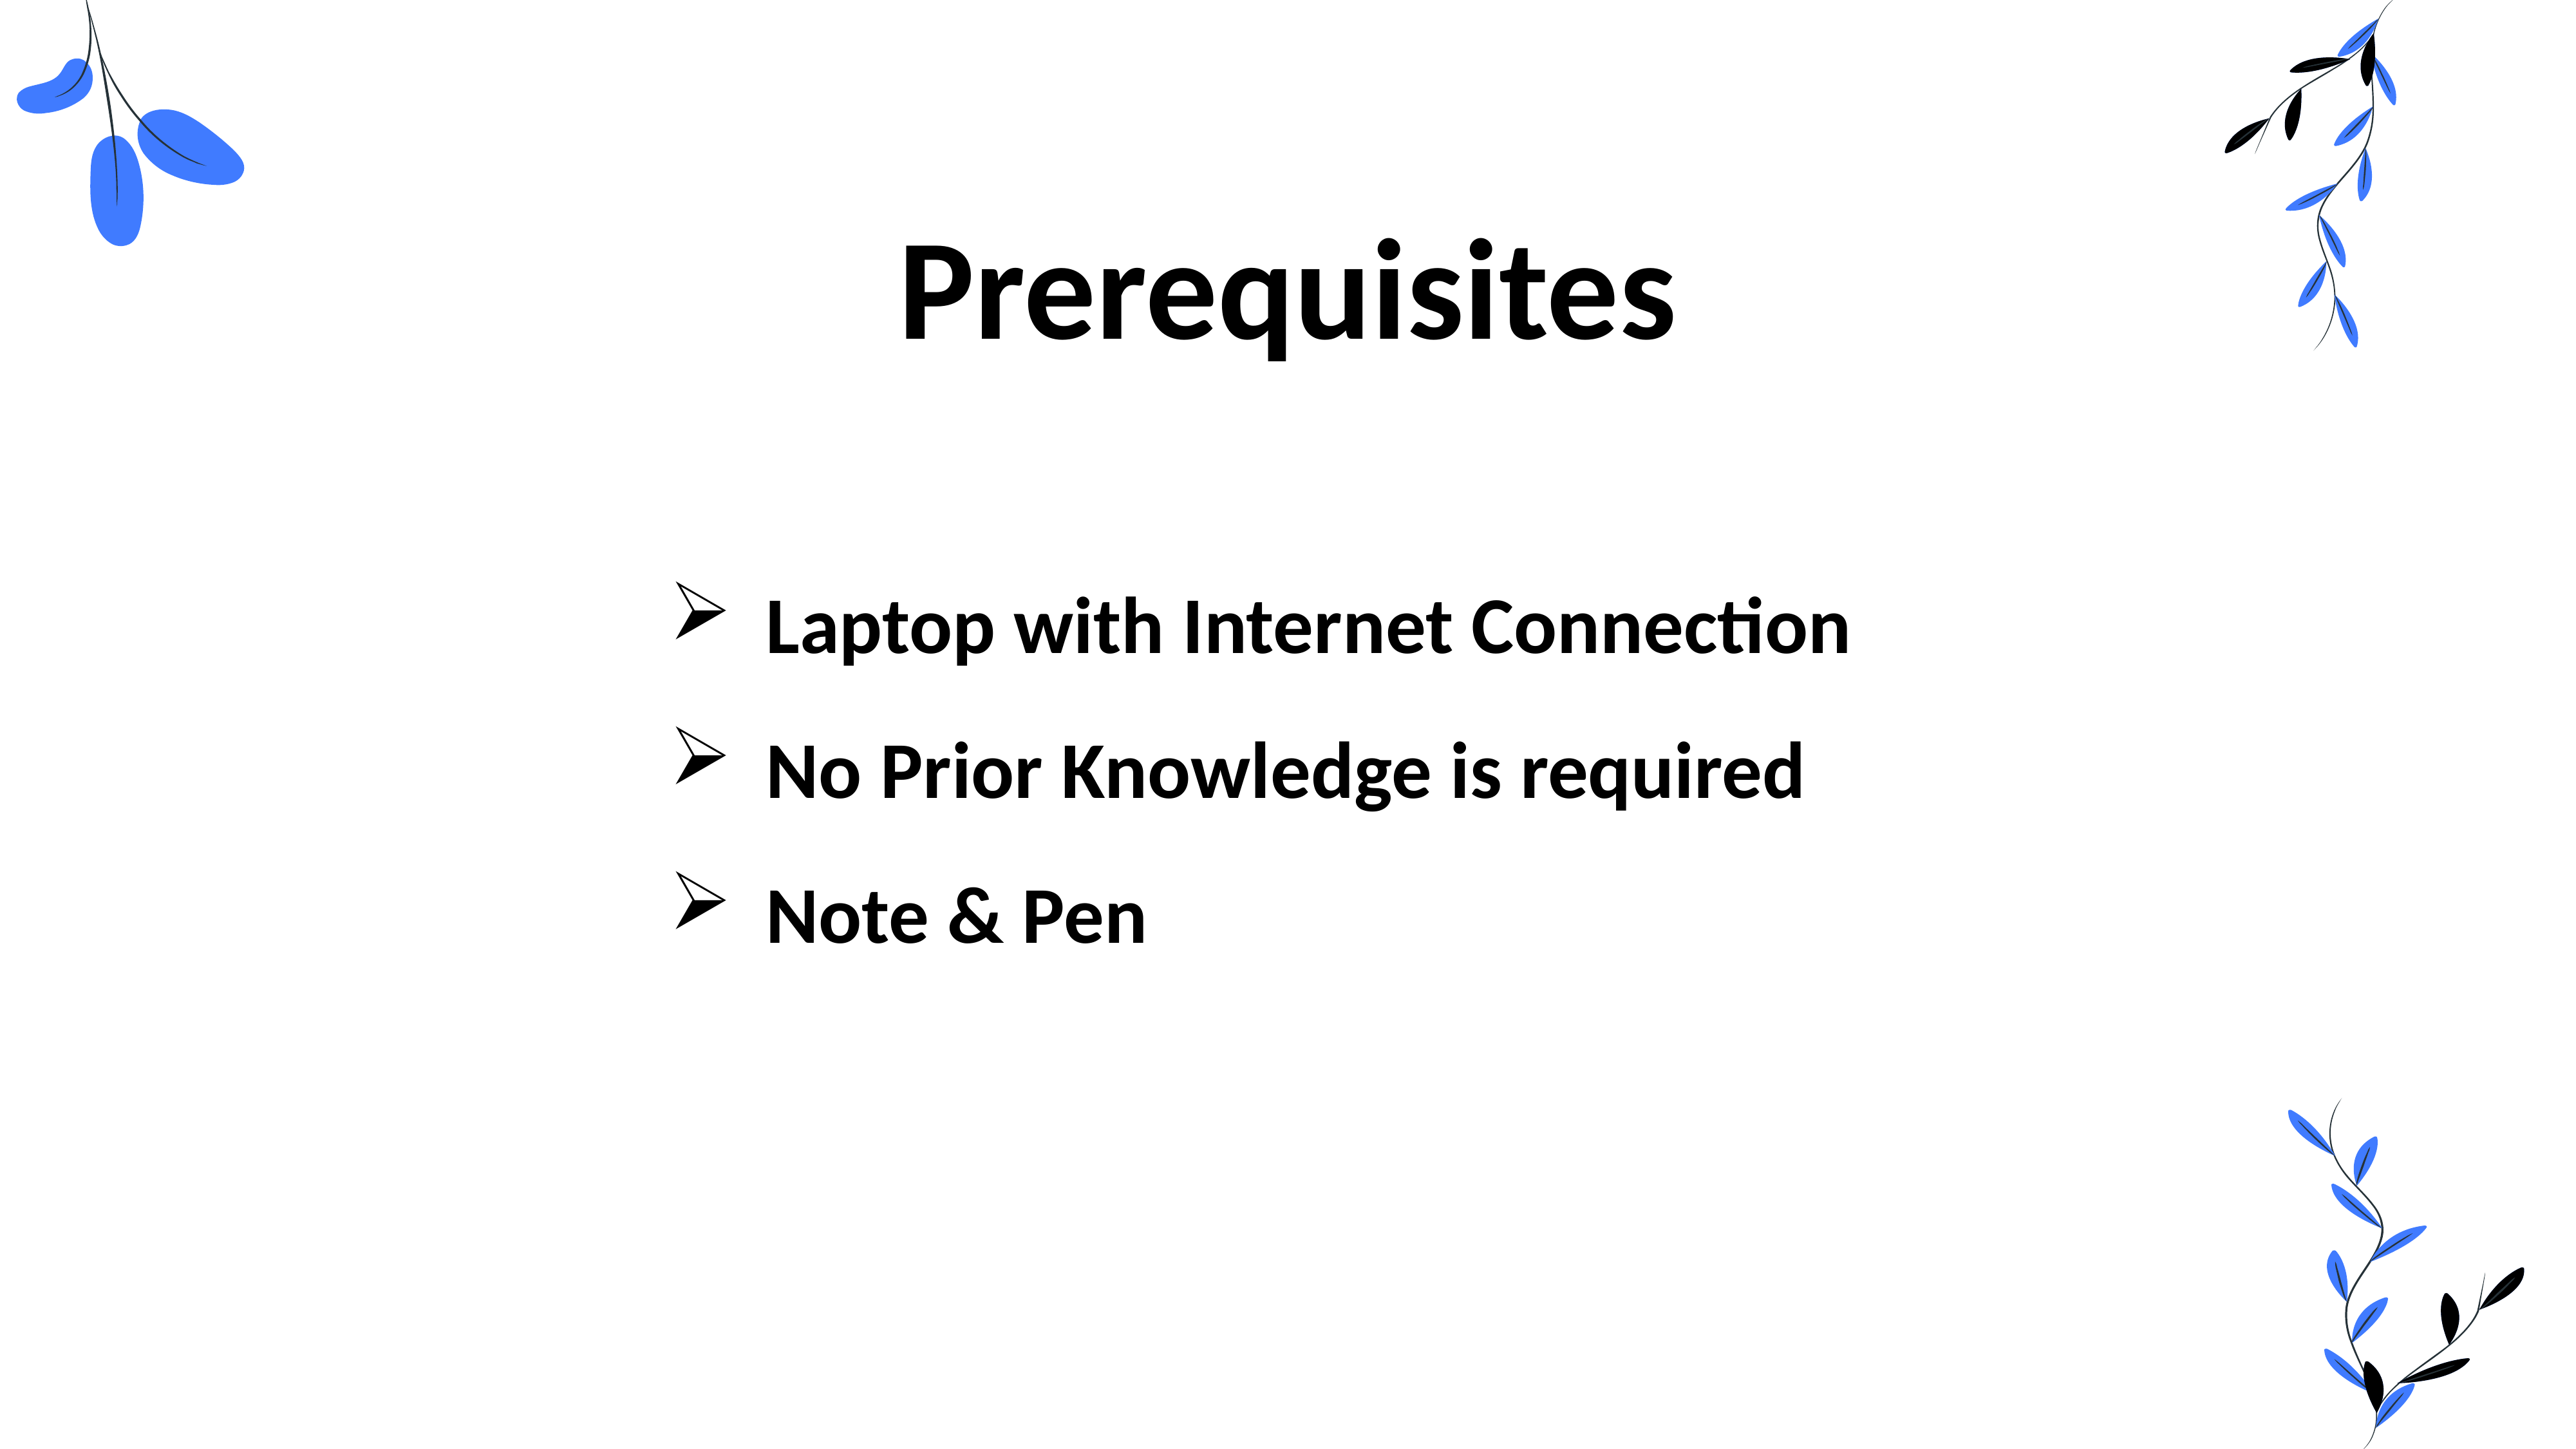

Prerequisites
	Laptop with Internet Connection
	No Prior Knowledge is required
	Note & Pen